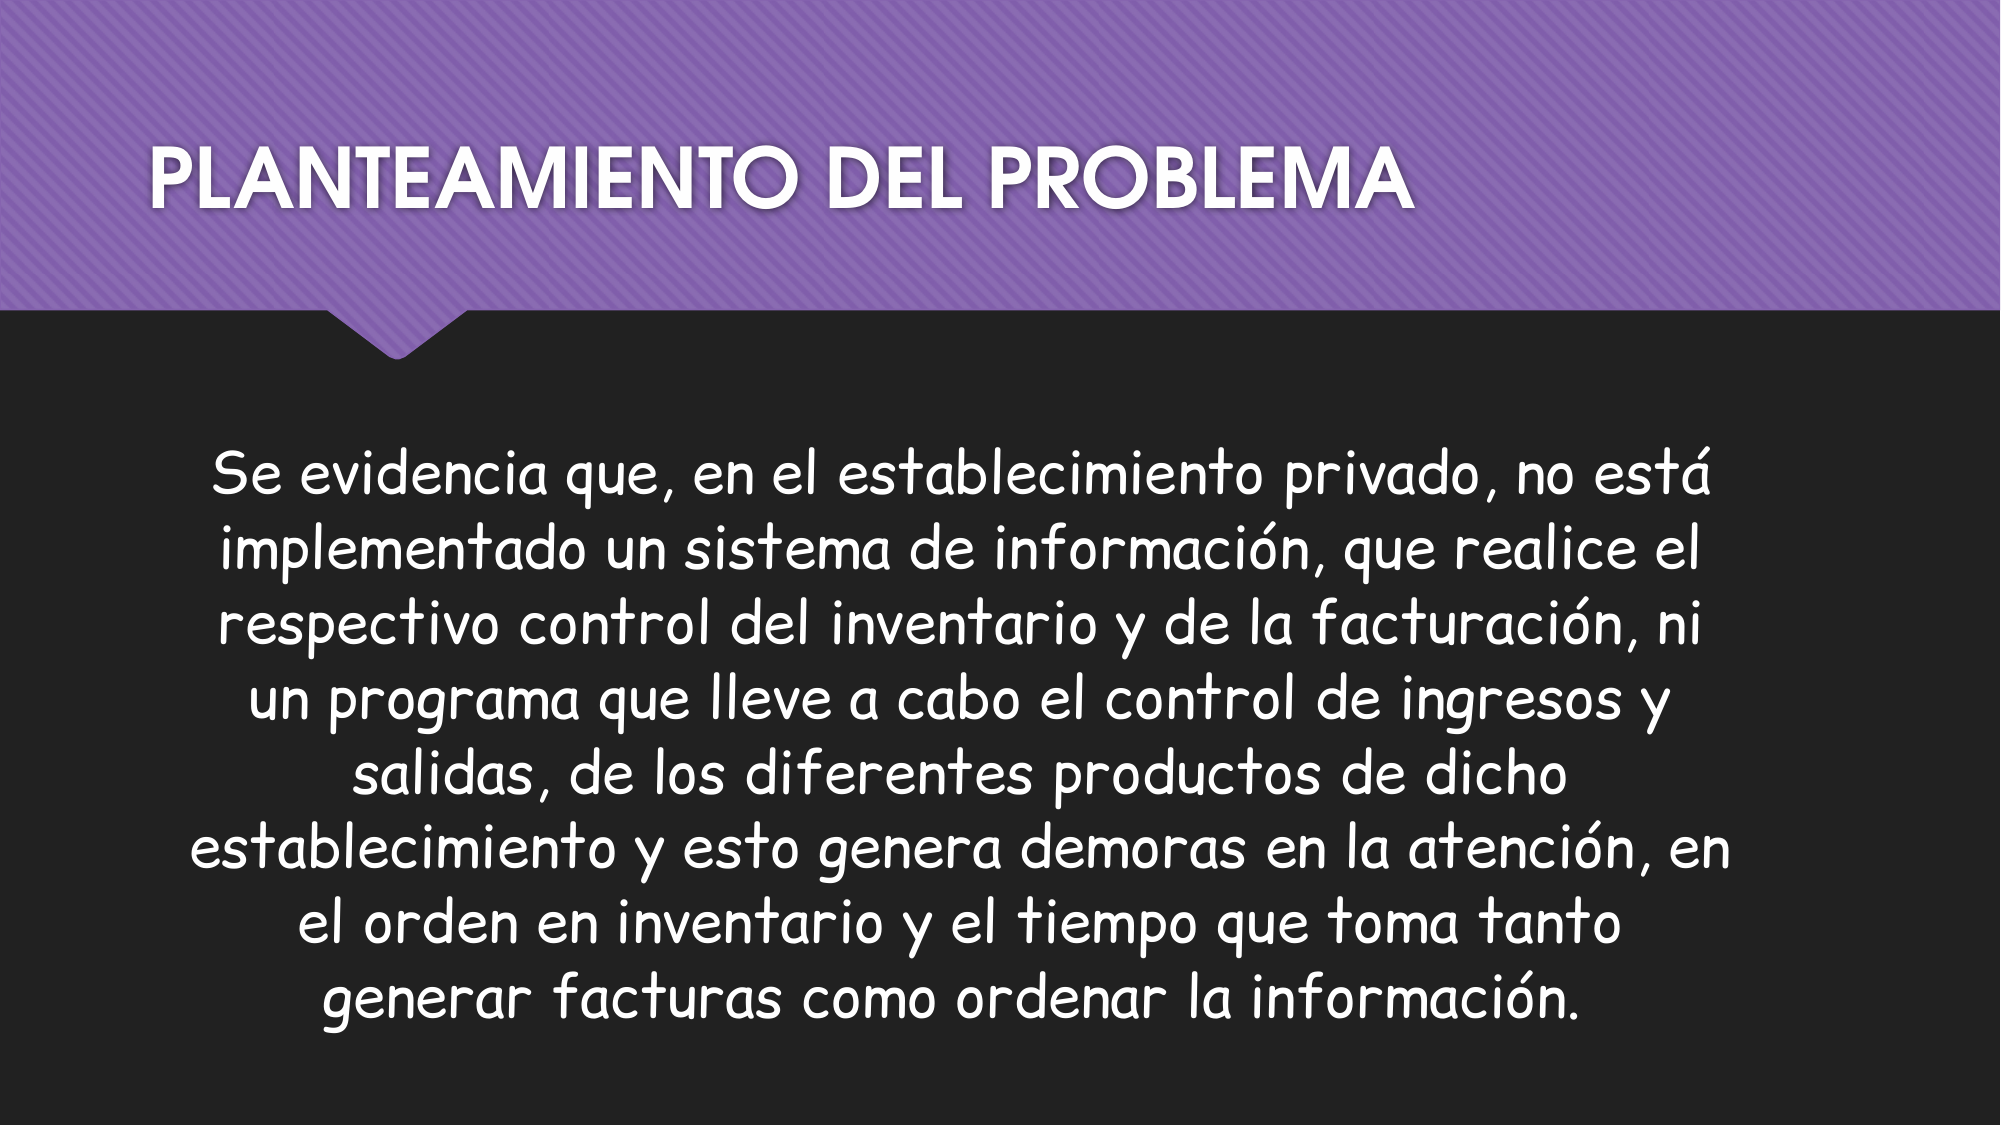

# PLANTEAMIENTO DEL PROBLEMA
Se evidencia que, en el establecimiento privado, no está implementado un sistema de información, que realice el respectivo control del inventario y de la facturación, ni un programa que lleve a cabo el control de ingresos y salidas, de los diferentes productos de dicho establecimiento y esto genera demoras en la atención, en el orden en inventario y el tiempo que toma tanto generar facturas como ordenar la información.